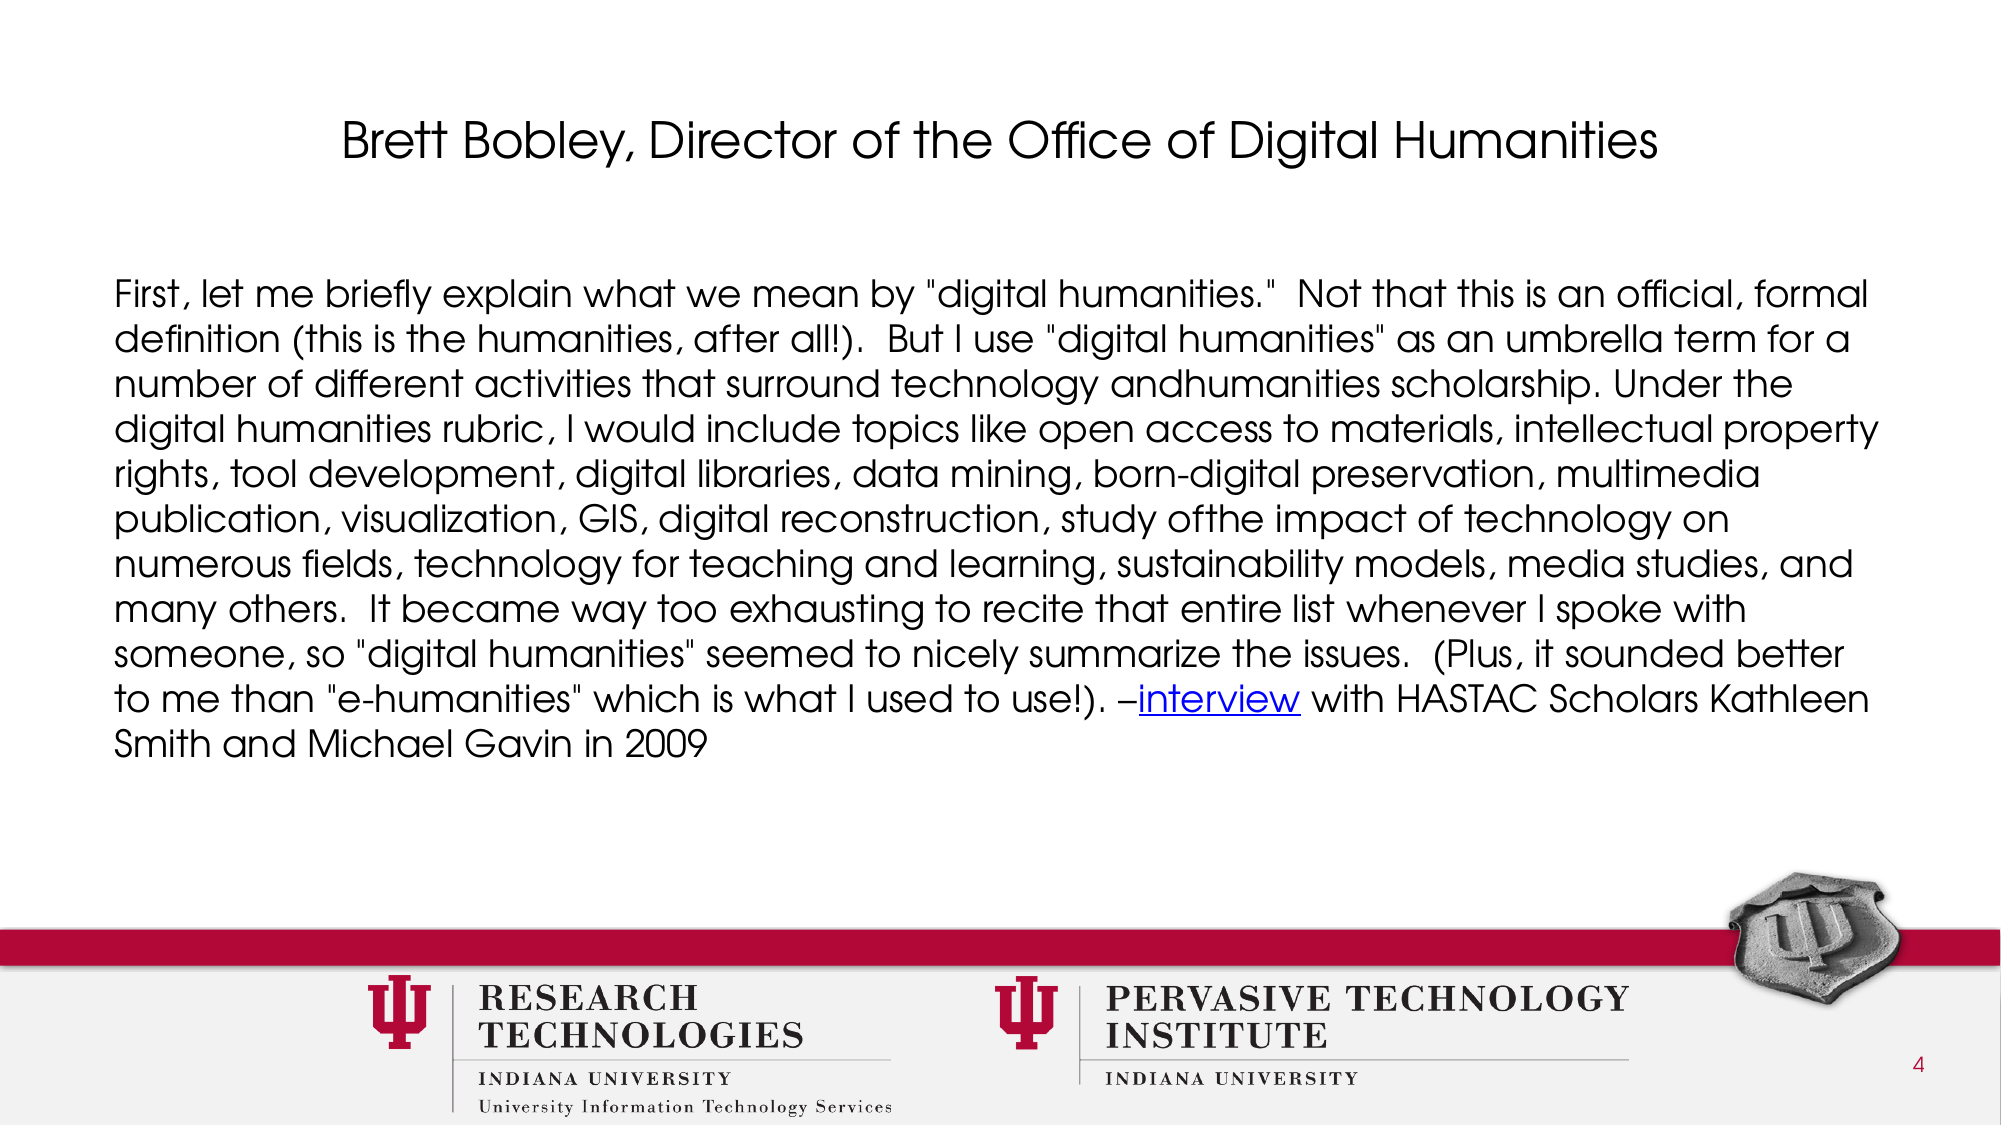

# Brett Bobley, Director of the Office of Digital Humanities
First, let me briefly explain what we mean by "digital humanities."  Not that this is an official, formal definition (this is the humanities, after all!).  But I use "digital humanities" as an umbrella term for a number of different activities that surround technology andhumanities scholarship. Under the digital humanities rubric, I would include topics like open access to materials, intellectual property rights, tool development, digital libraries, data mining, born-digital preservation, multimedia publication, visualization, GIS, digital reconstruction, study ofthe impact of technology on numerous fields, technology for teaching and learning, sustainability models, media studies, and many others.  It became way too exhausting to recite that entire list whenever I spoke with someone, so "digital humanities" seemed to nicely summarize the issues.  (Plus, it sounded better to me than "e-humanities" which is what I used to use!). –interview with HASTAC Scholars Kathleen Smith and Michael Gavin in 2009